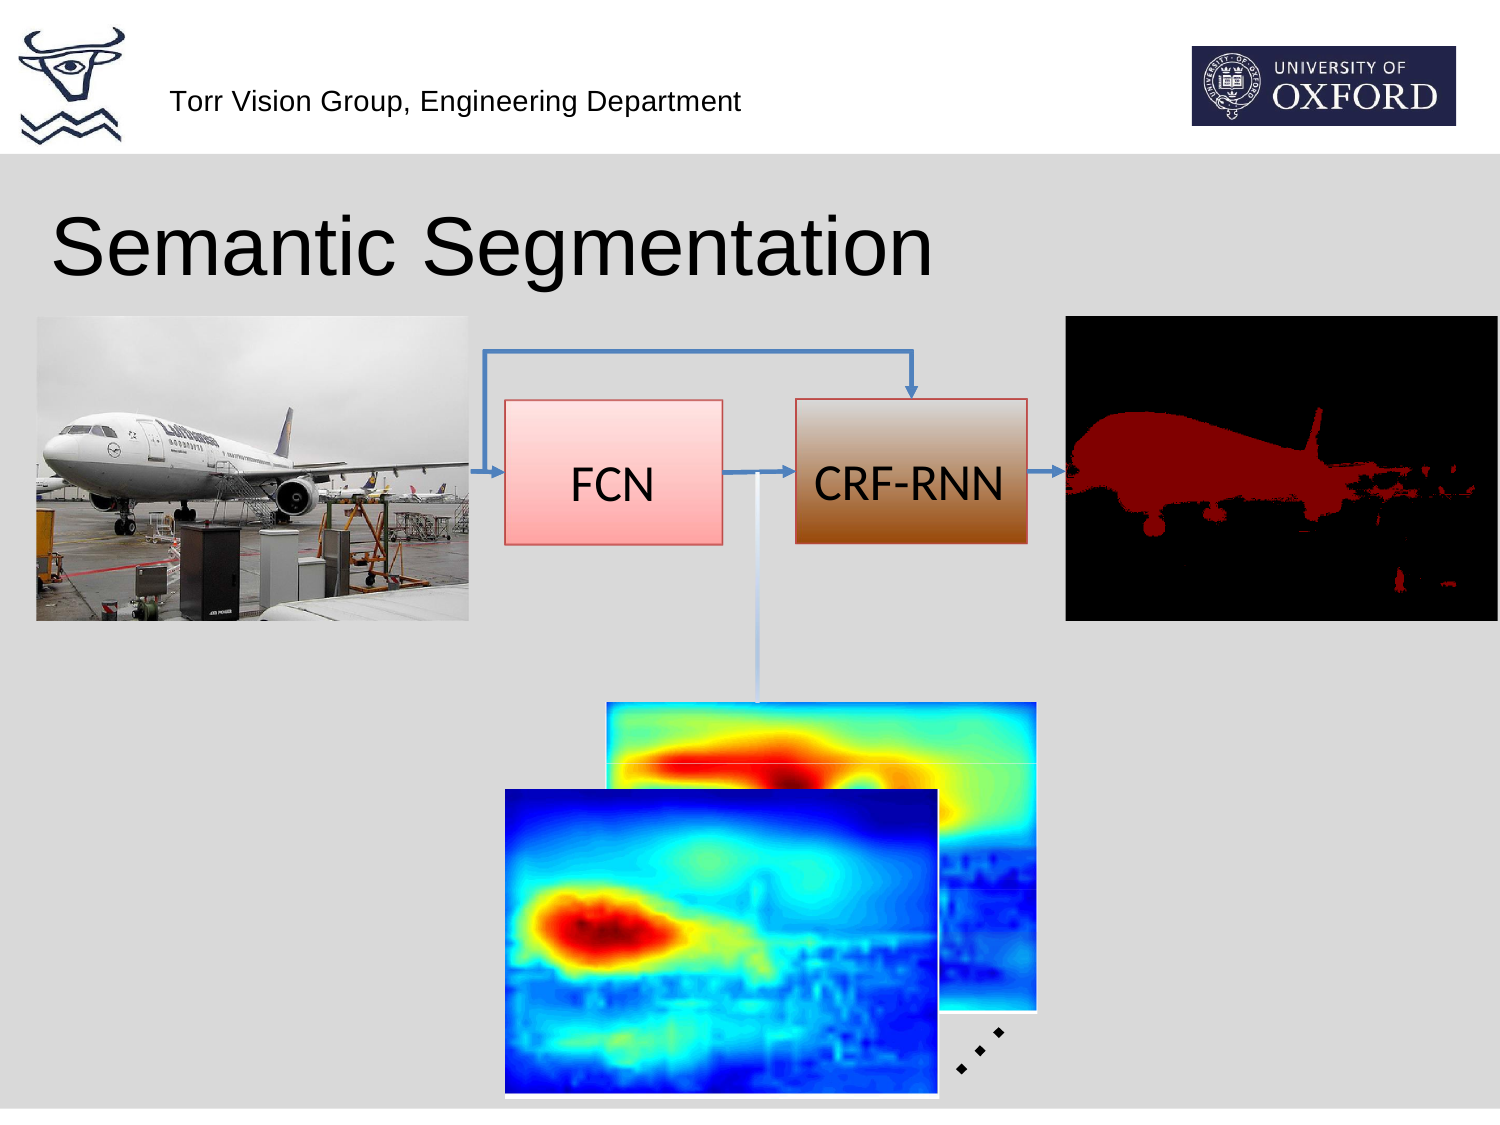

Torr Vision Group, Engineering Department

# Semantic Segmentation

CRF-RNN
FCN